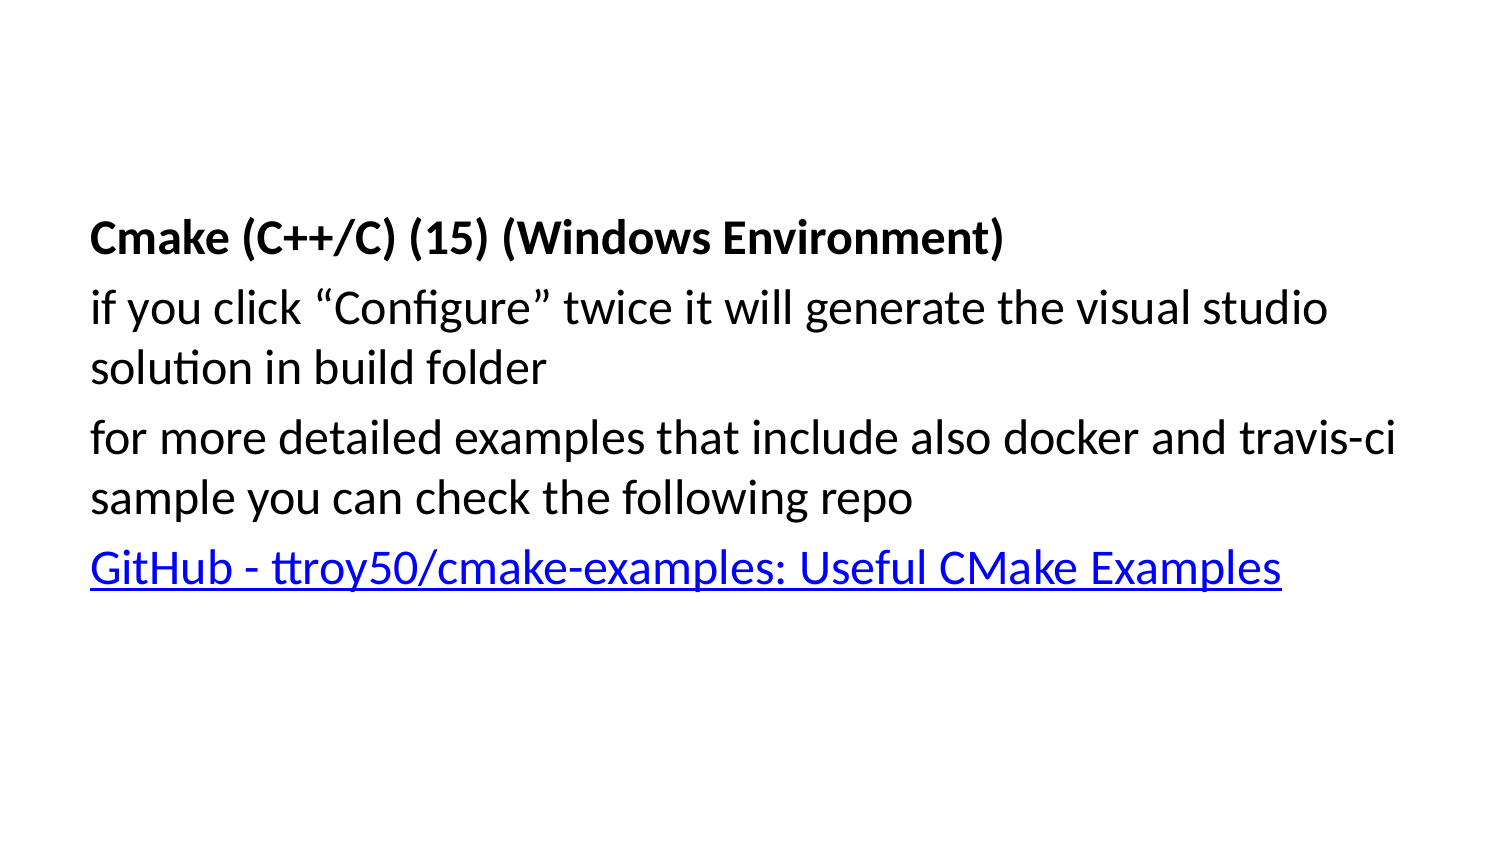

Cmake (C++/C) (15) (Windows Environment)
if you click “Configure” twice it will generate the visual studio solution in build folder
for more detailed examples that include also docker and travis-ci sample you can check the following repo
GitHub - ttroy50/cmake-examples: Useful CMake Examples